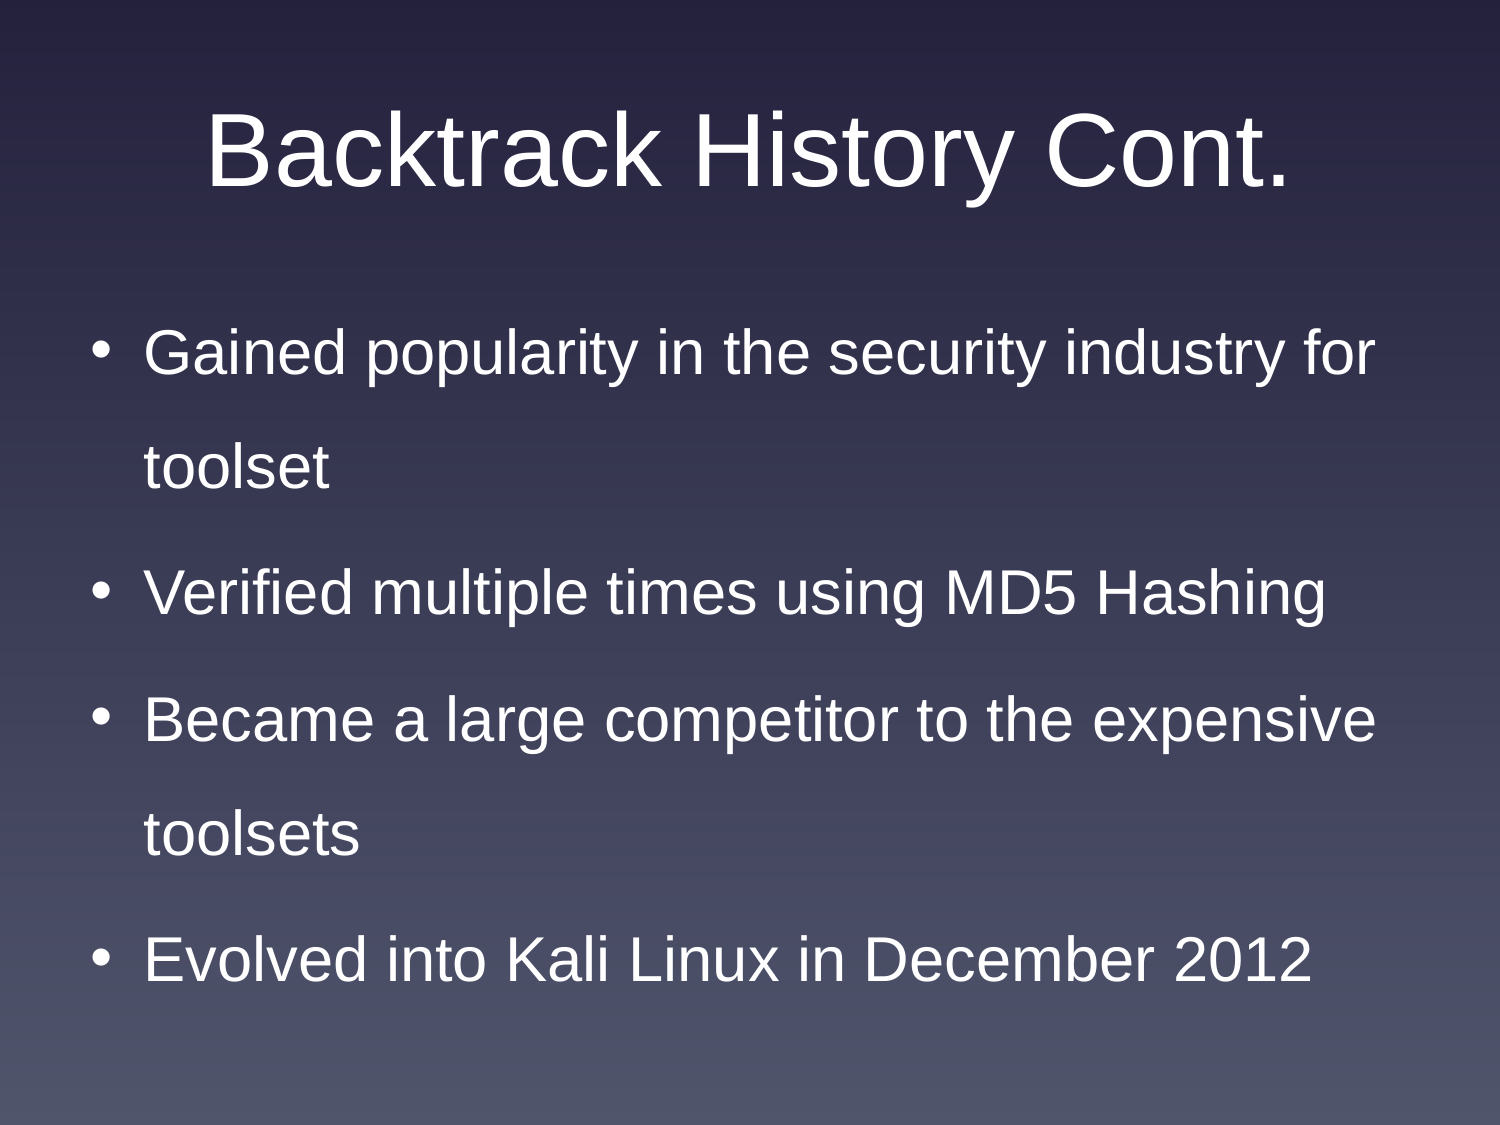

# Backtrack History Cont.
Gained popularity in the security industry for toolset
Verified multiple times using MD5 Hashing
Became a large competitor to the expensive toolsets
Evolved into Kali Linux in December 2012